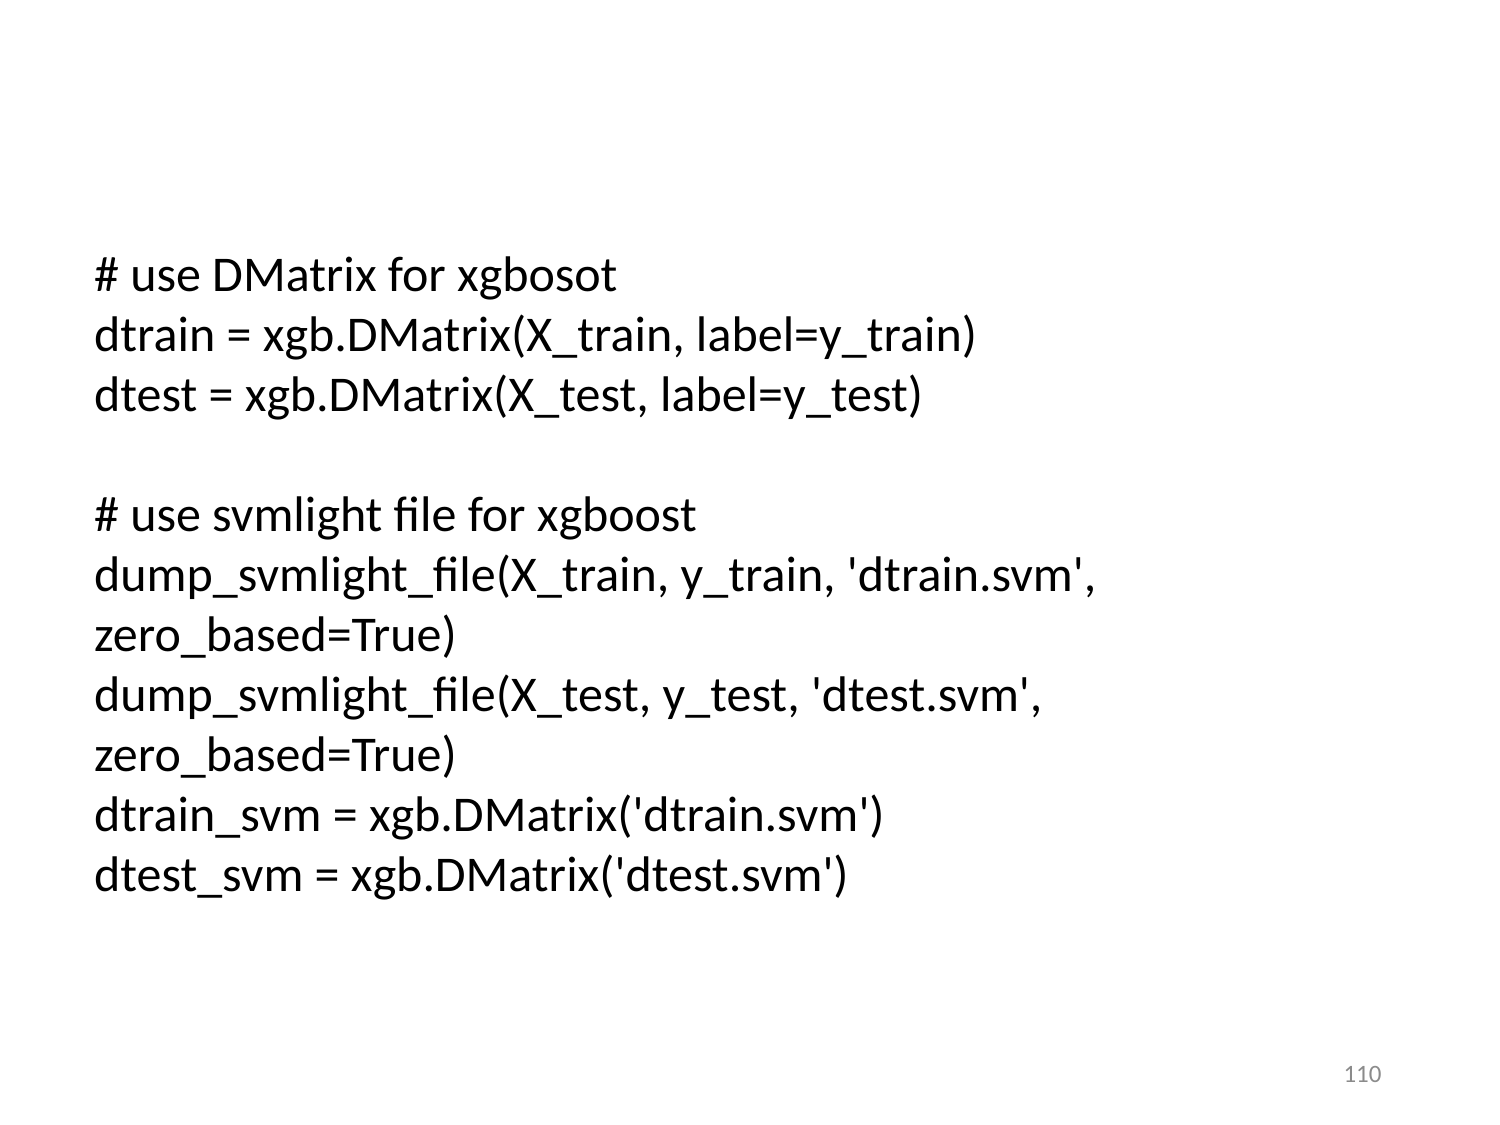

# use DMatrix for xgbosot
dtrain = xgb.DMatrix(X_train, label=y_train)
dtest = xgb.DMatrix(X_test, label=y_test)

# use svmlight file for xgboost
dump_svmlight_file(X_train, y_train, 'dtrain.svm', zero_based=True)
dump_svmlight_file(X_test, y_test, 'dtest.svm', zero_based=True)
dtrain_svm = xgb.DMatrix('dtrain.svm')
dtest_svm = xgb.DMatrix('dtest.svm')
110